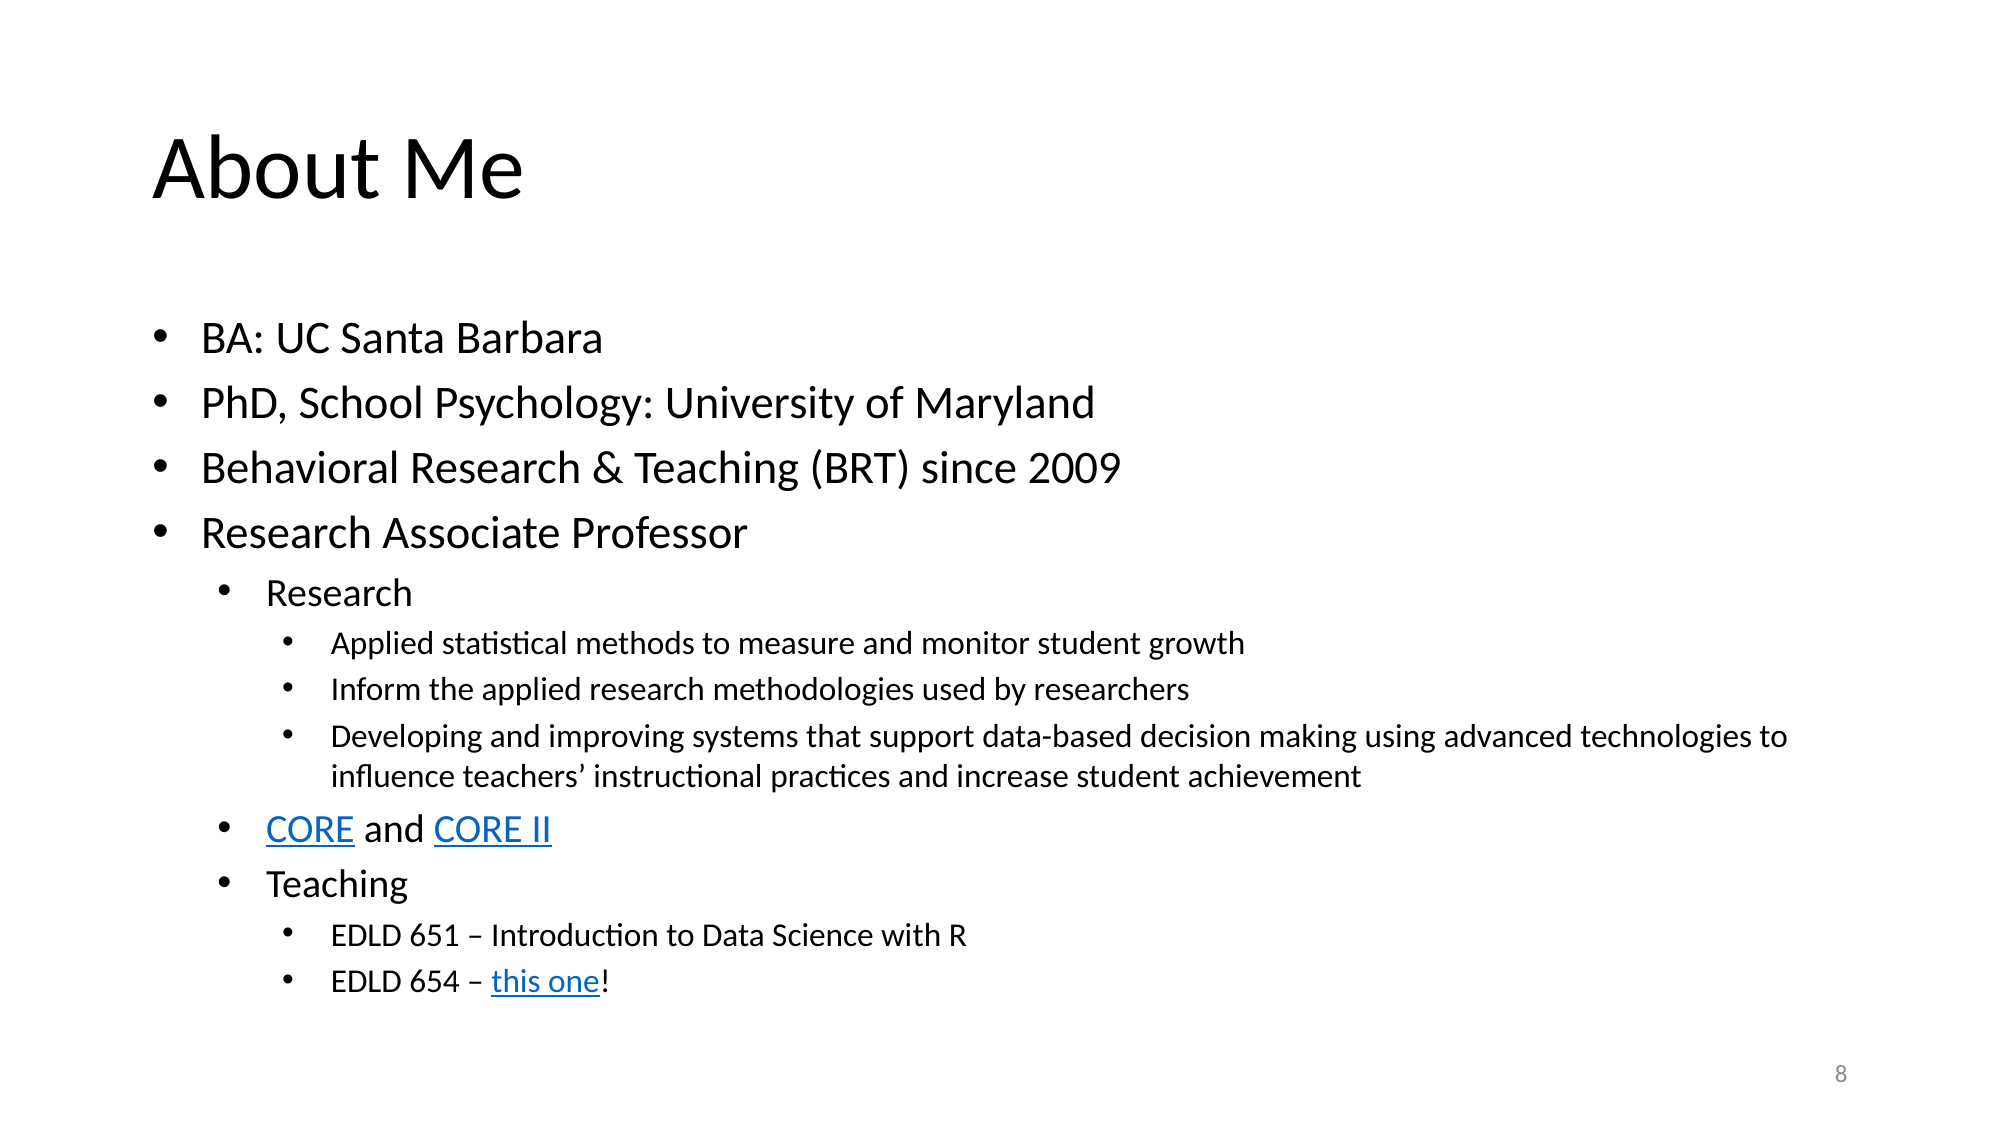

# About Me
BA: UC Santa Barbara
PhD, School Psychology: University of Maryland
Behavioral Research & Teaching (BRT) since 2009
Research Associate Professor
Research
Applied statistical methods to measure and monitor student growth
Inform the applied research methodologies used by researchers
Developing and improving systems that support data-based decision making using advanced technologies to influence teachers’ instructional practices and increase student achievement
CORE and CORE II
Teaching
EDLD 651 – Introduction to Data Science with R
EDLD 654 – this one!

8